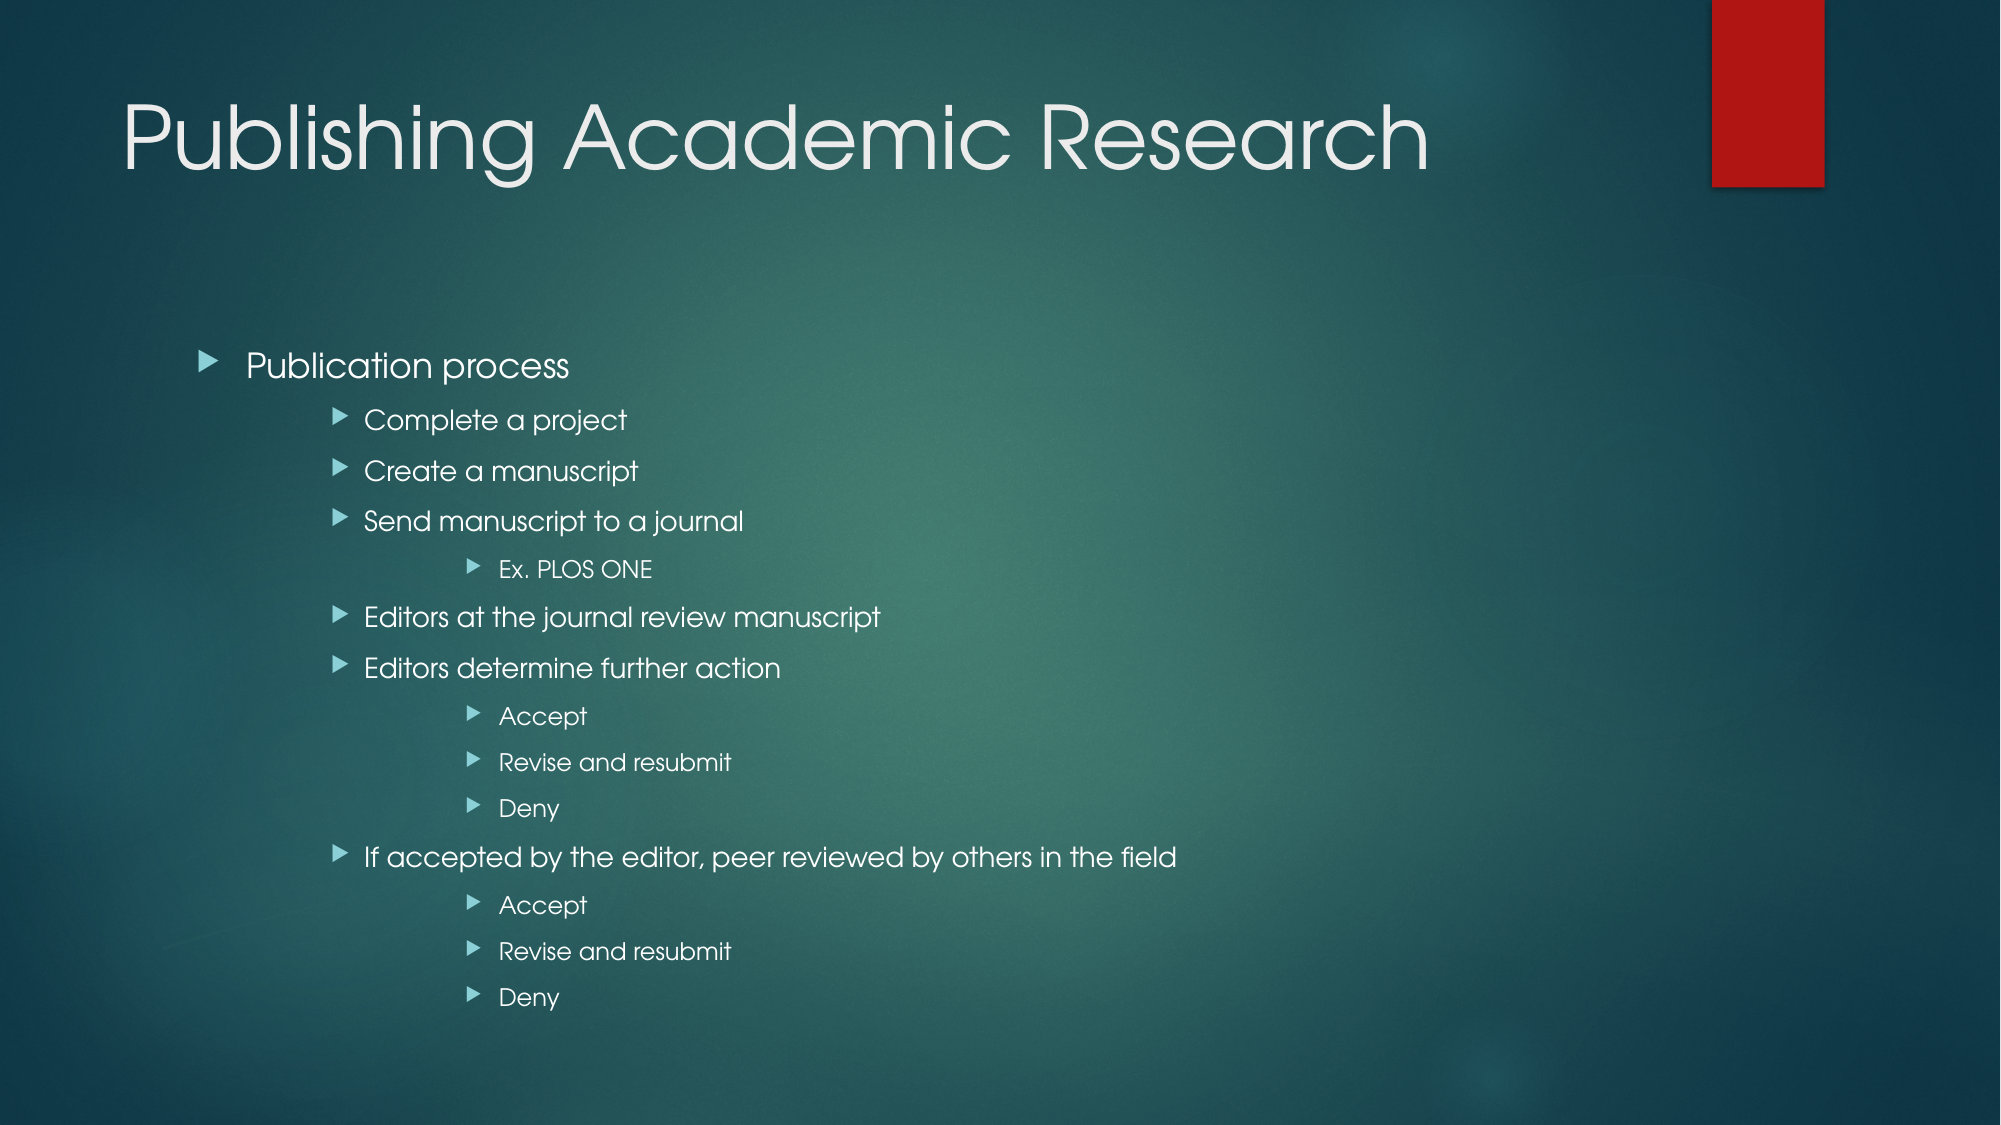

# Publishing Academic Research
Publication process
Complete a project
Create a manuscript
Send manuscript to a journal
Ex. PLOS ONE
Editors at the journal review manuscript
Editors determine further action
Accept
Revise and resubmit
Deny
If accepted by the editor, peer reviewed by others in the field
Accept
Revise and resubmit
Deny